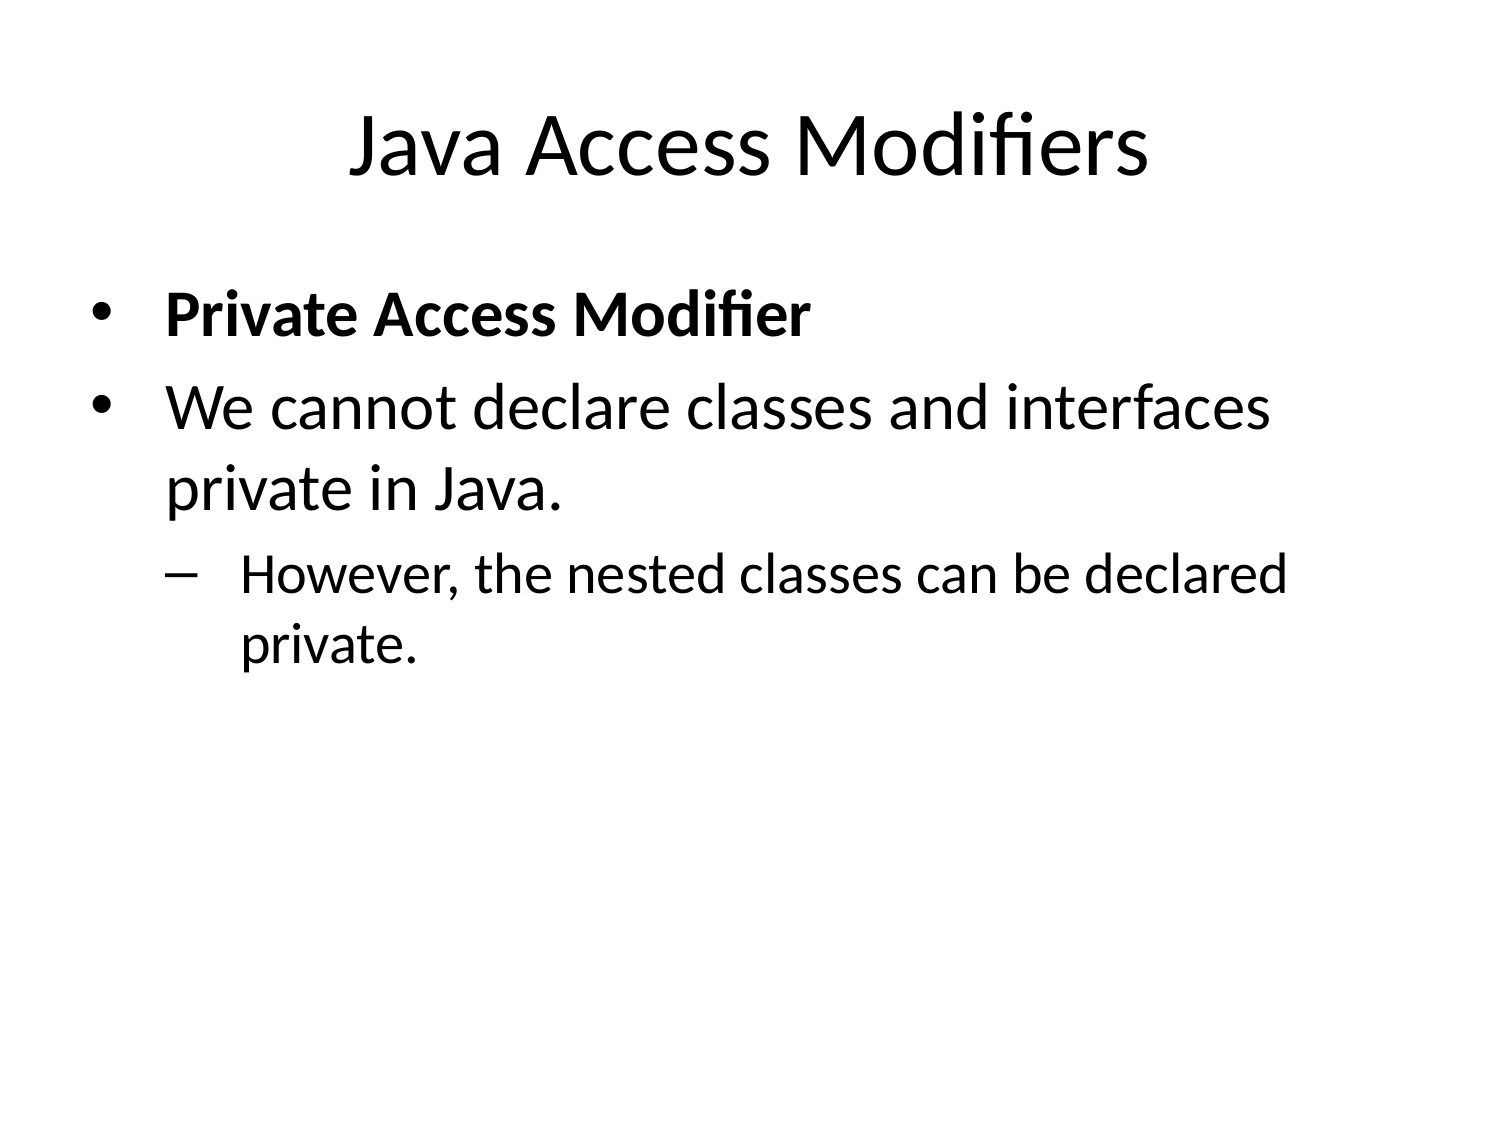

# Java Access Modifiers
Private Access Modifier
We cannot declare classes and interfaces private in Java.
However, the nested classes can be declared private.